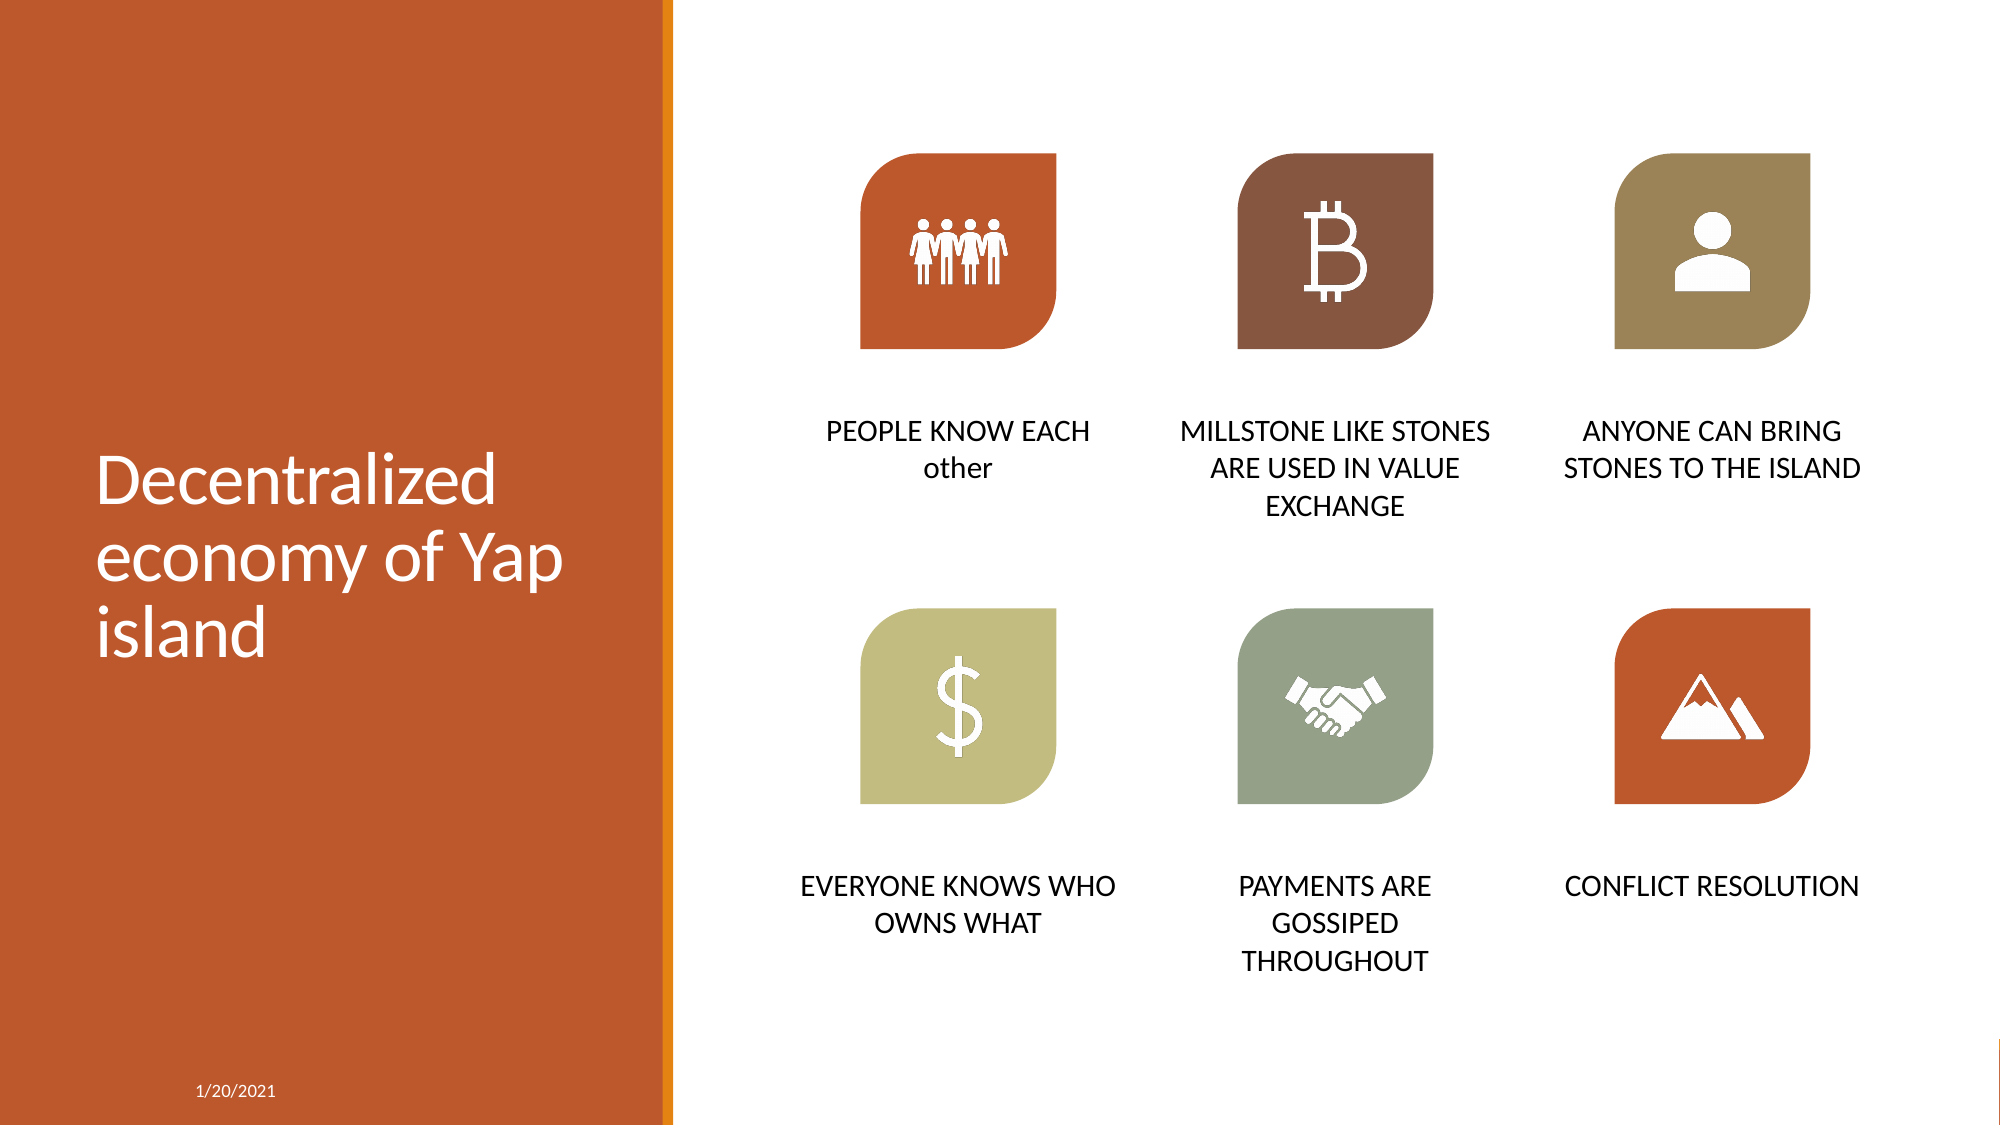

# Decentralized economy of Yap island
People know each other
Millstone like stones are used in value exchange
Anyone can bring stones to the island
Everyone knows who owns what
Payments are gossiped throughout
Conflict resolution
1/20/2021
Introduction to Bitcoin, Winter session 2021, Princeton University
24